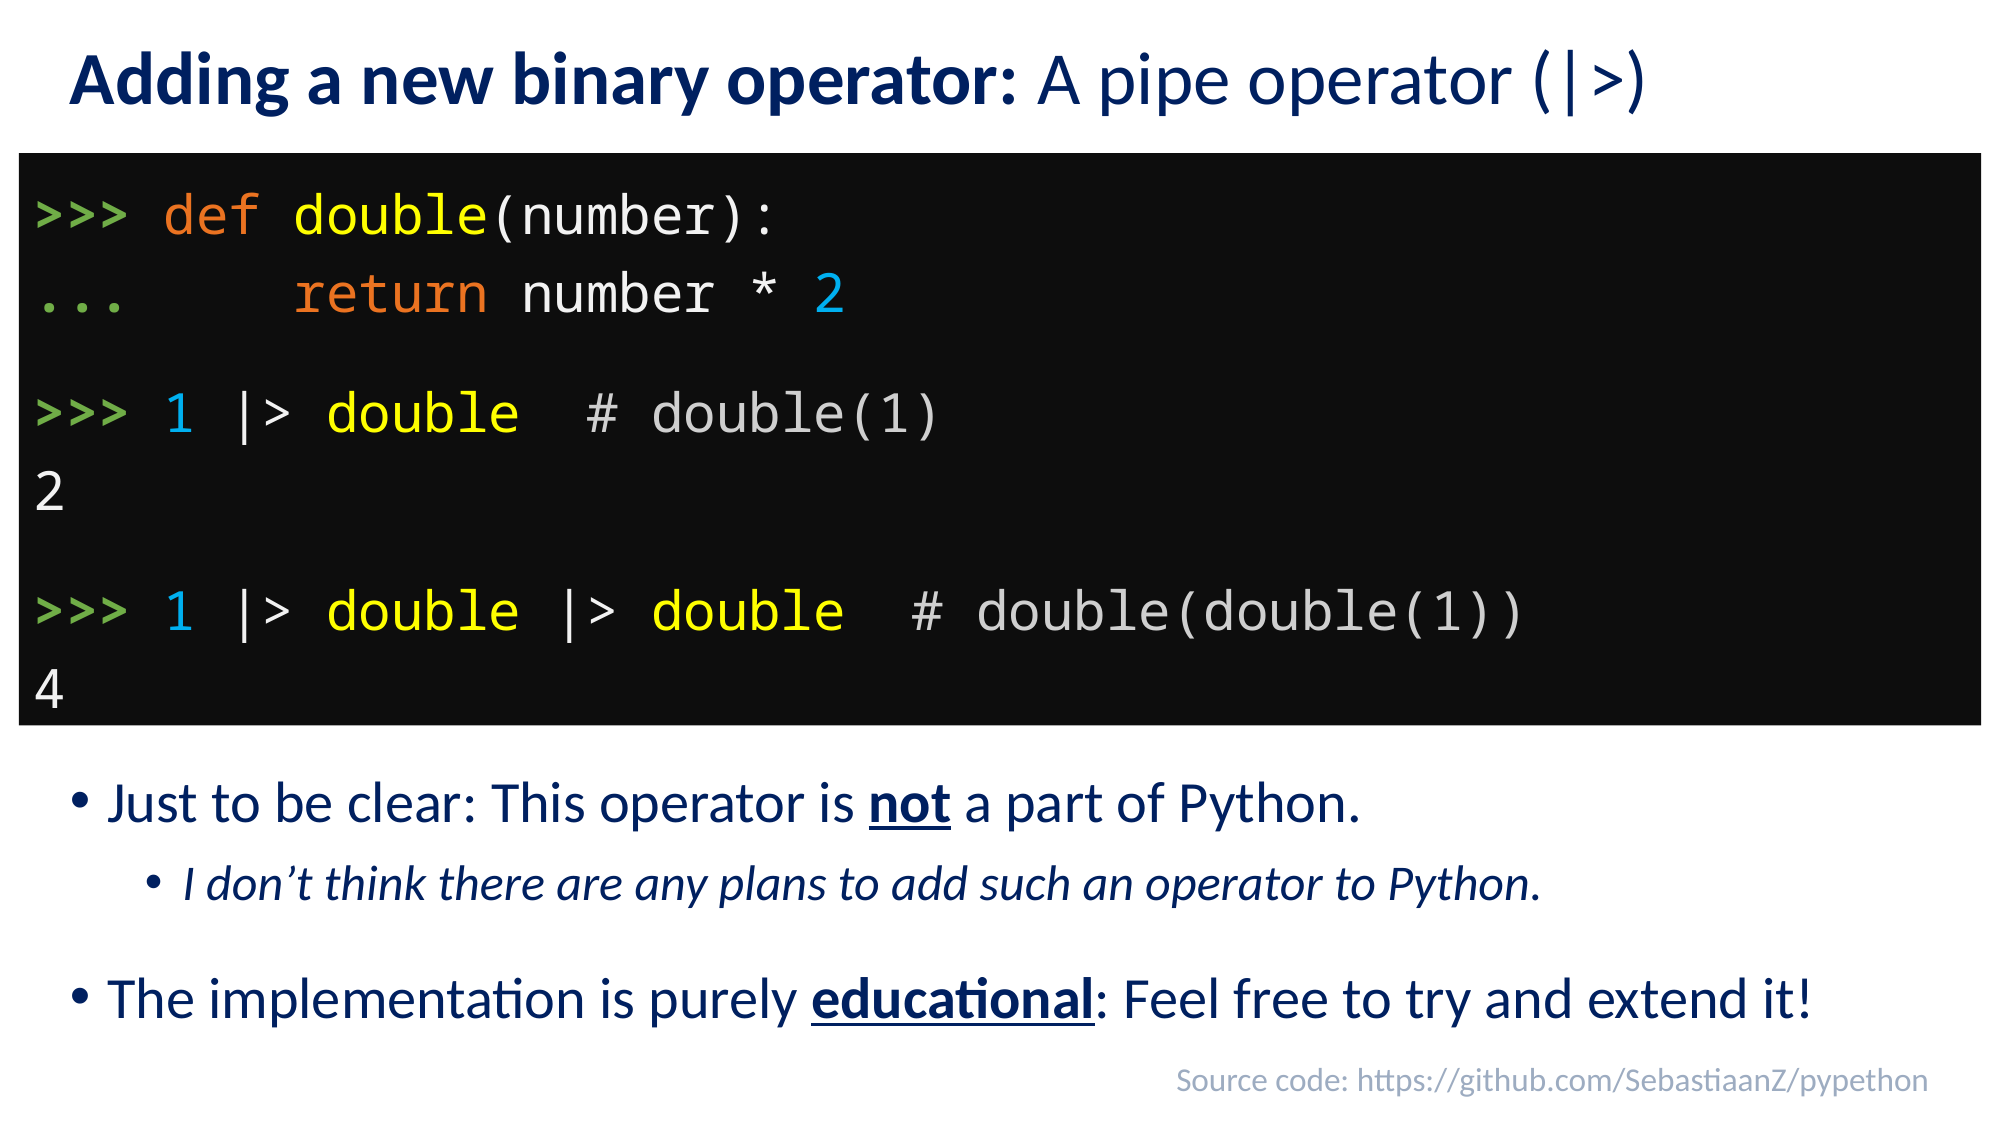

# Adding a new binary operator: A pipe operator (|>)
>>> def double(number):
...     return number * 2
>>> 1 |> double  # double(1)
2
>>> 1 |> double |> double  # double(double(1))
4

Just to be clear: This operator is not a part of Python.
I don’t think there are any plans to add such an operator to Python.
The implementation is purely educational: Feel free to try and extend it!
Source code: https://github.com/SebastiaanZ/pypethon